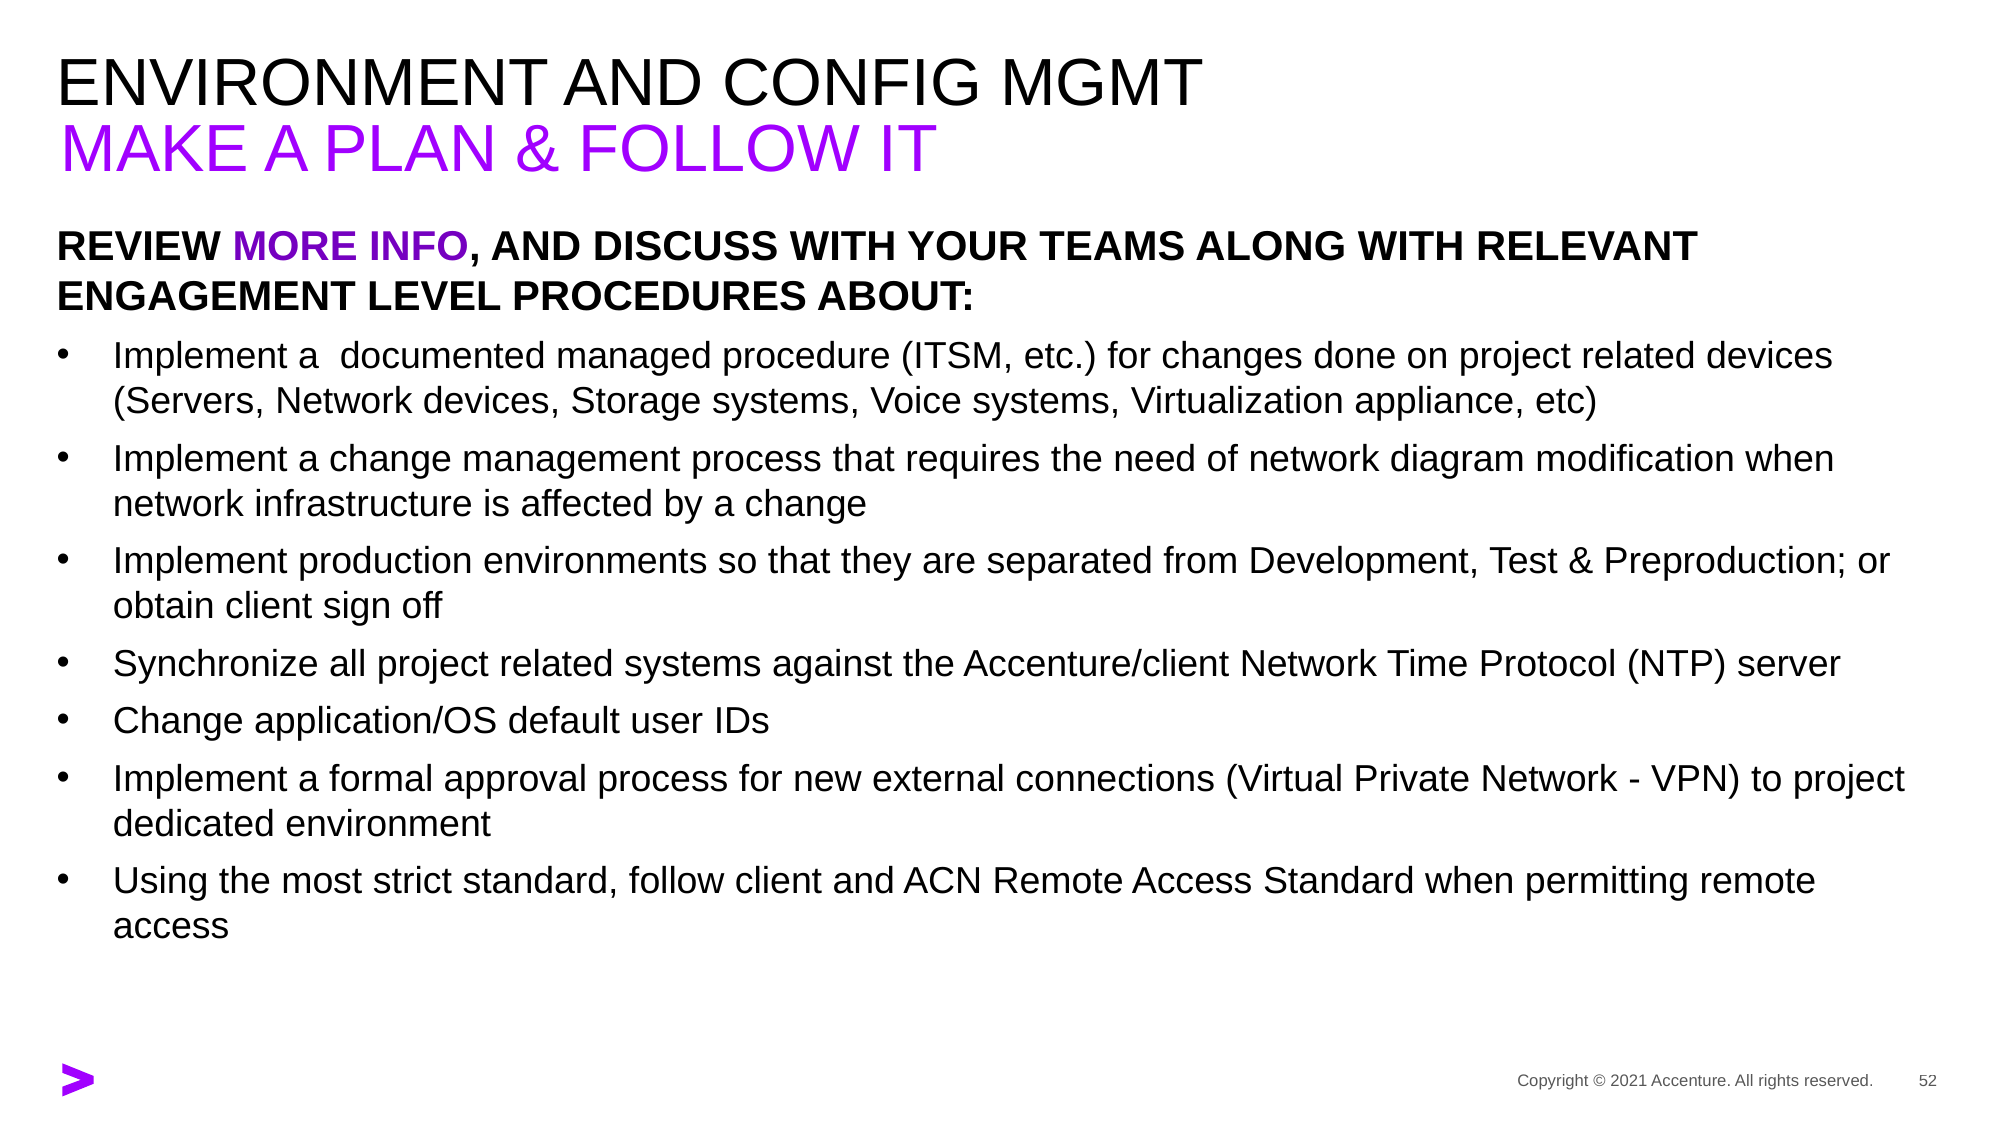

# ENVIRONMENT AND CONFIG MGMT
MAKE A PLAN & FOLLOW IT
REVIEW MORE INFO, AND DISCUSS WITH YOUR TEAMS ALONG WITH RELEVANT ENGAGEMENT LEVEL PROCEDURES ABOUT:
Implement a  documented managed procedure (ITSM, etc.) for changes done on project related devices (Servers, Network devices, Storage systems, Voice systems, Virtualization appliance, etc)
Implement a change management process that requires the need of network diagram modification when network infrastructure is affected by a change
Implement production environments so that they are separated from Development, Test & Preproduction; or obtain client sign off
Synchronize all project related systems against the Accenture/client Network Time Protocol (NTP) server
Change application/OS default user IDs
Implement a formal approval process for new external connections (Virtual Private Network - VPN) to project dedicated environment
Using the most strict standard, follow client and ACN Remote Access Standard when permitting remote access

Copyright © 2021 Accenture. All rights reserved.
52